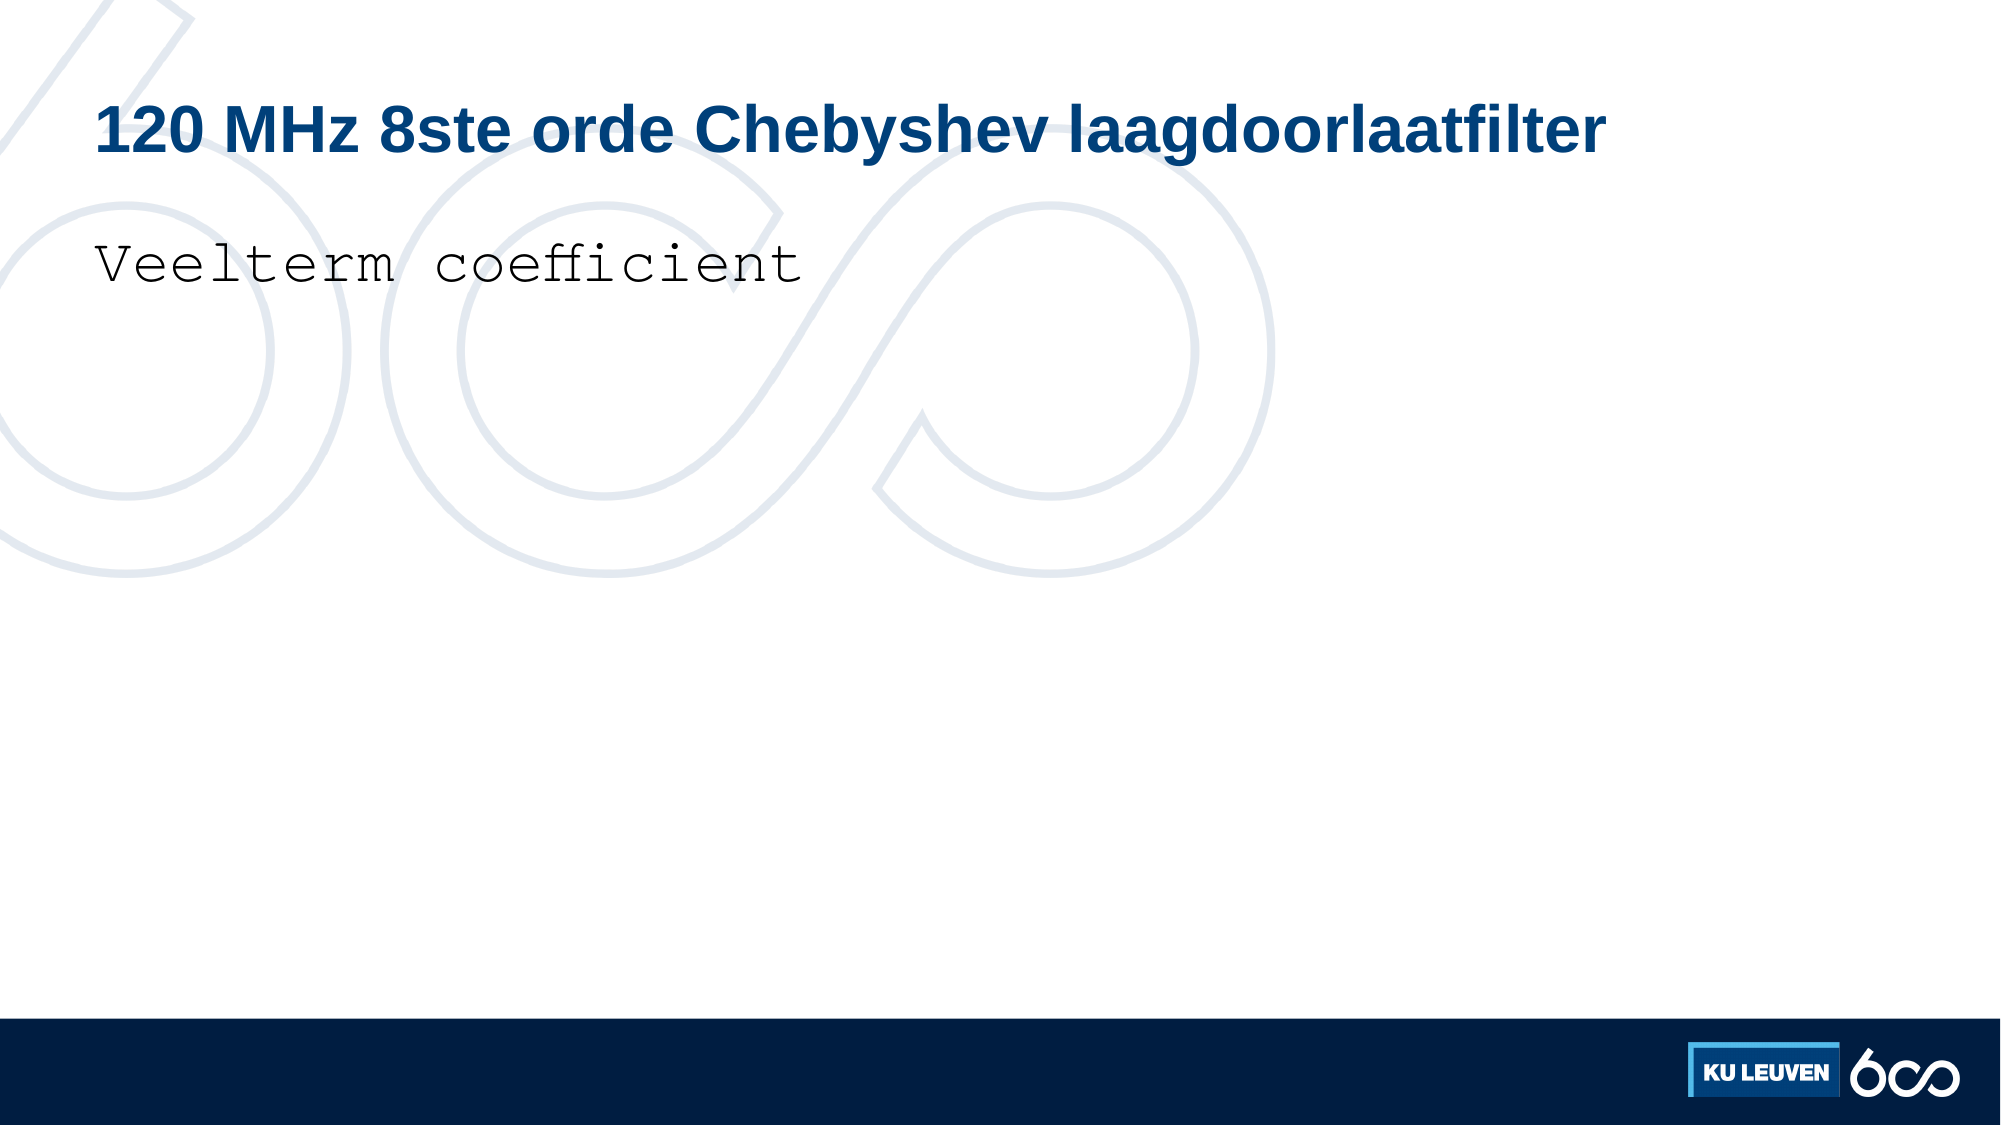

# 120 MHz 8ste orde Chebyshev laagdoorlaatfilter
Veelterm coefficient